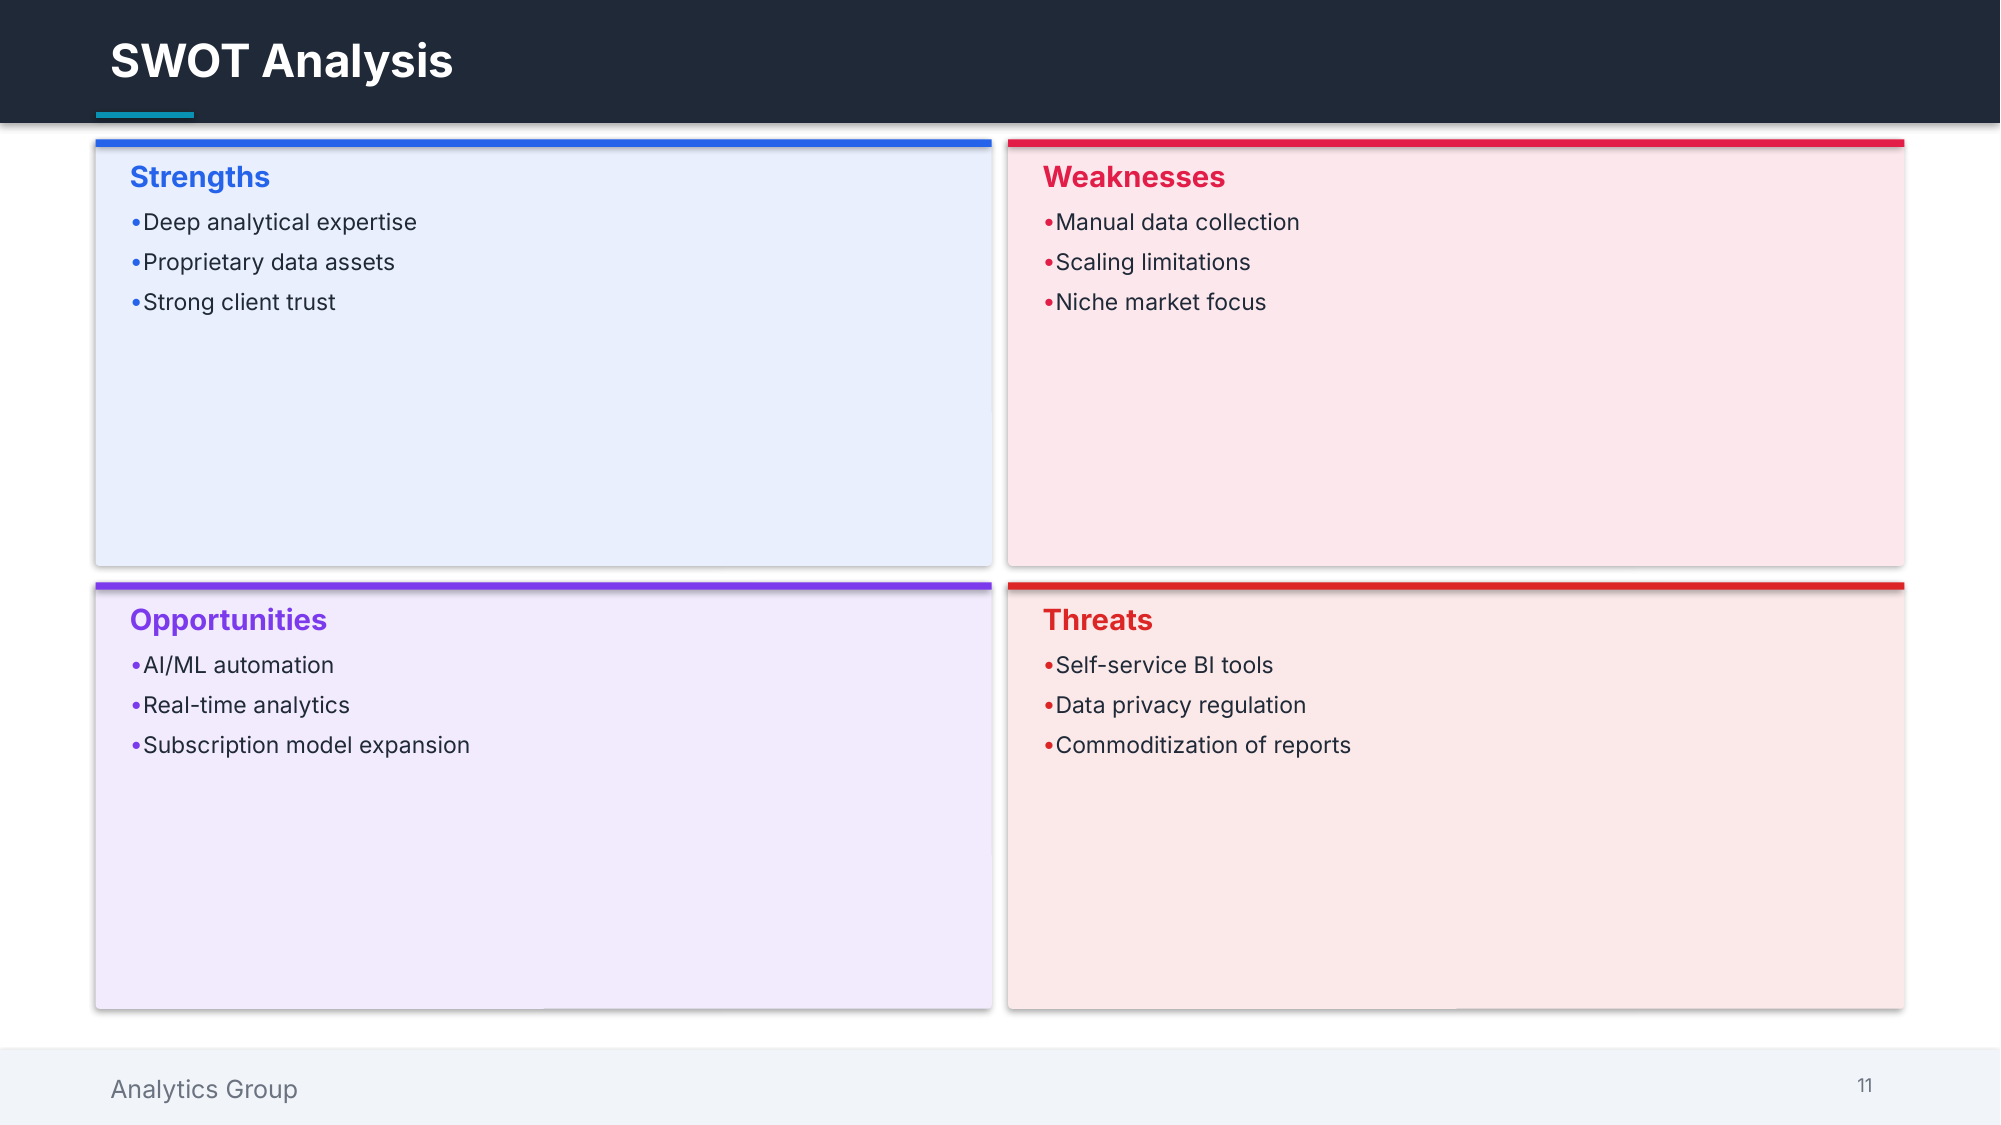

SWOT Analysis

Strengths
Weaknesses
Deep analytical expertise
Proprietary data assets
Strong client trust
Manual data collection
Scaling limitations
Niche market focus

Opportunities
Threats
AI/ML automation
Real-time analytics
Subscription model expansion
Self-service BI tools
Data privacy regulation
Commoditization of reports

Analytics Group
11